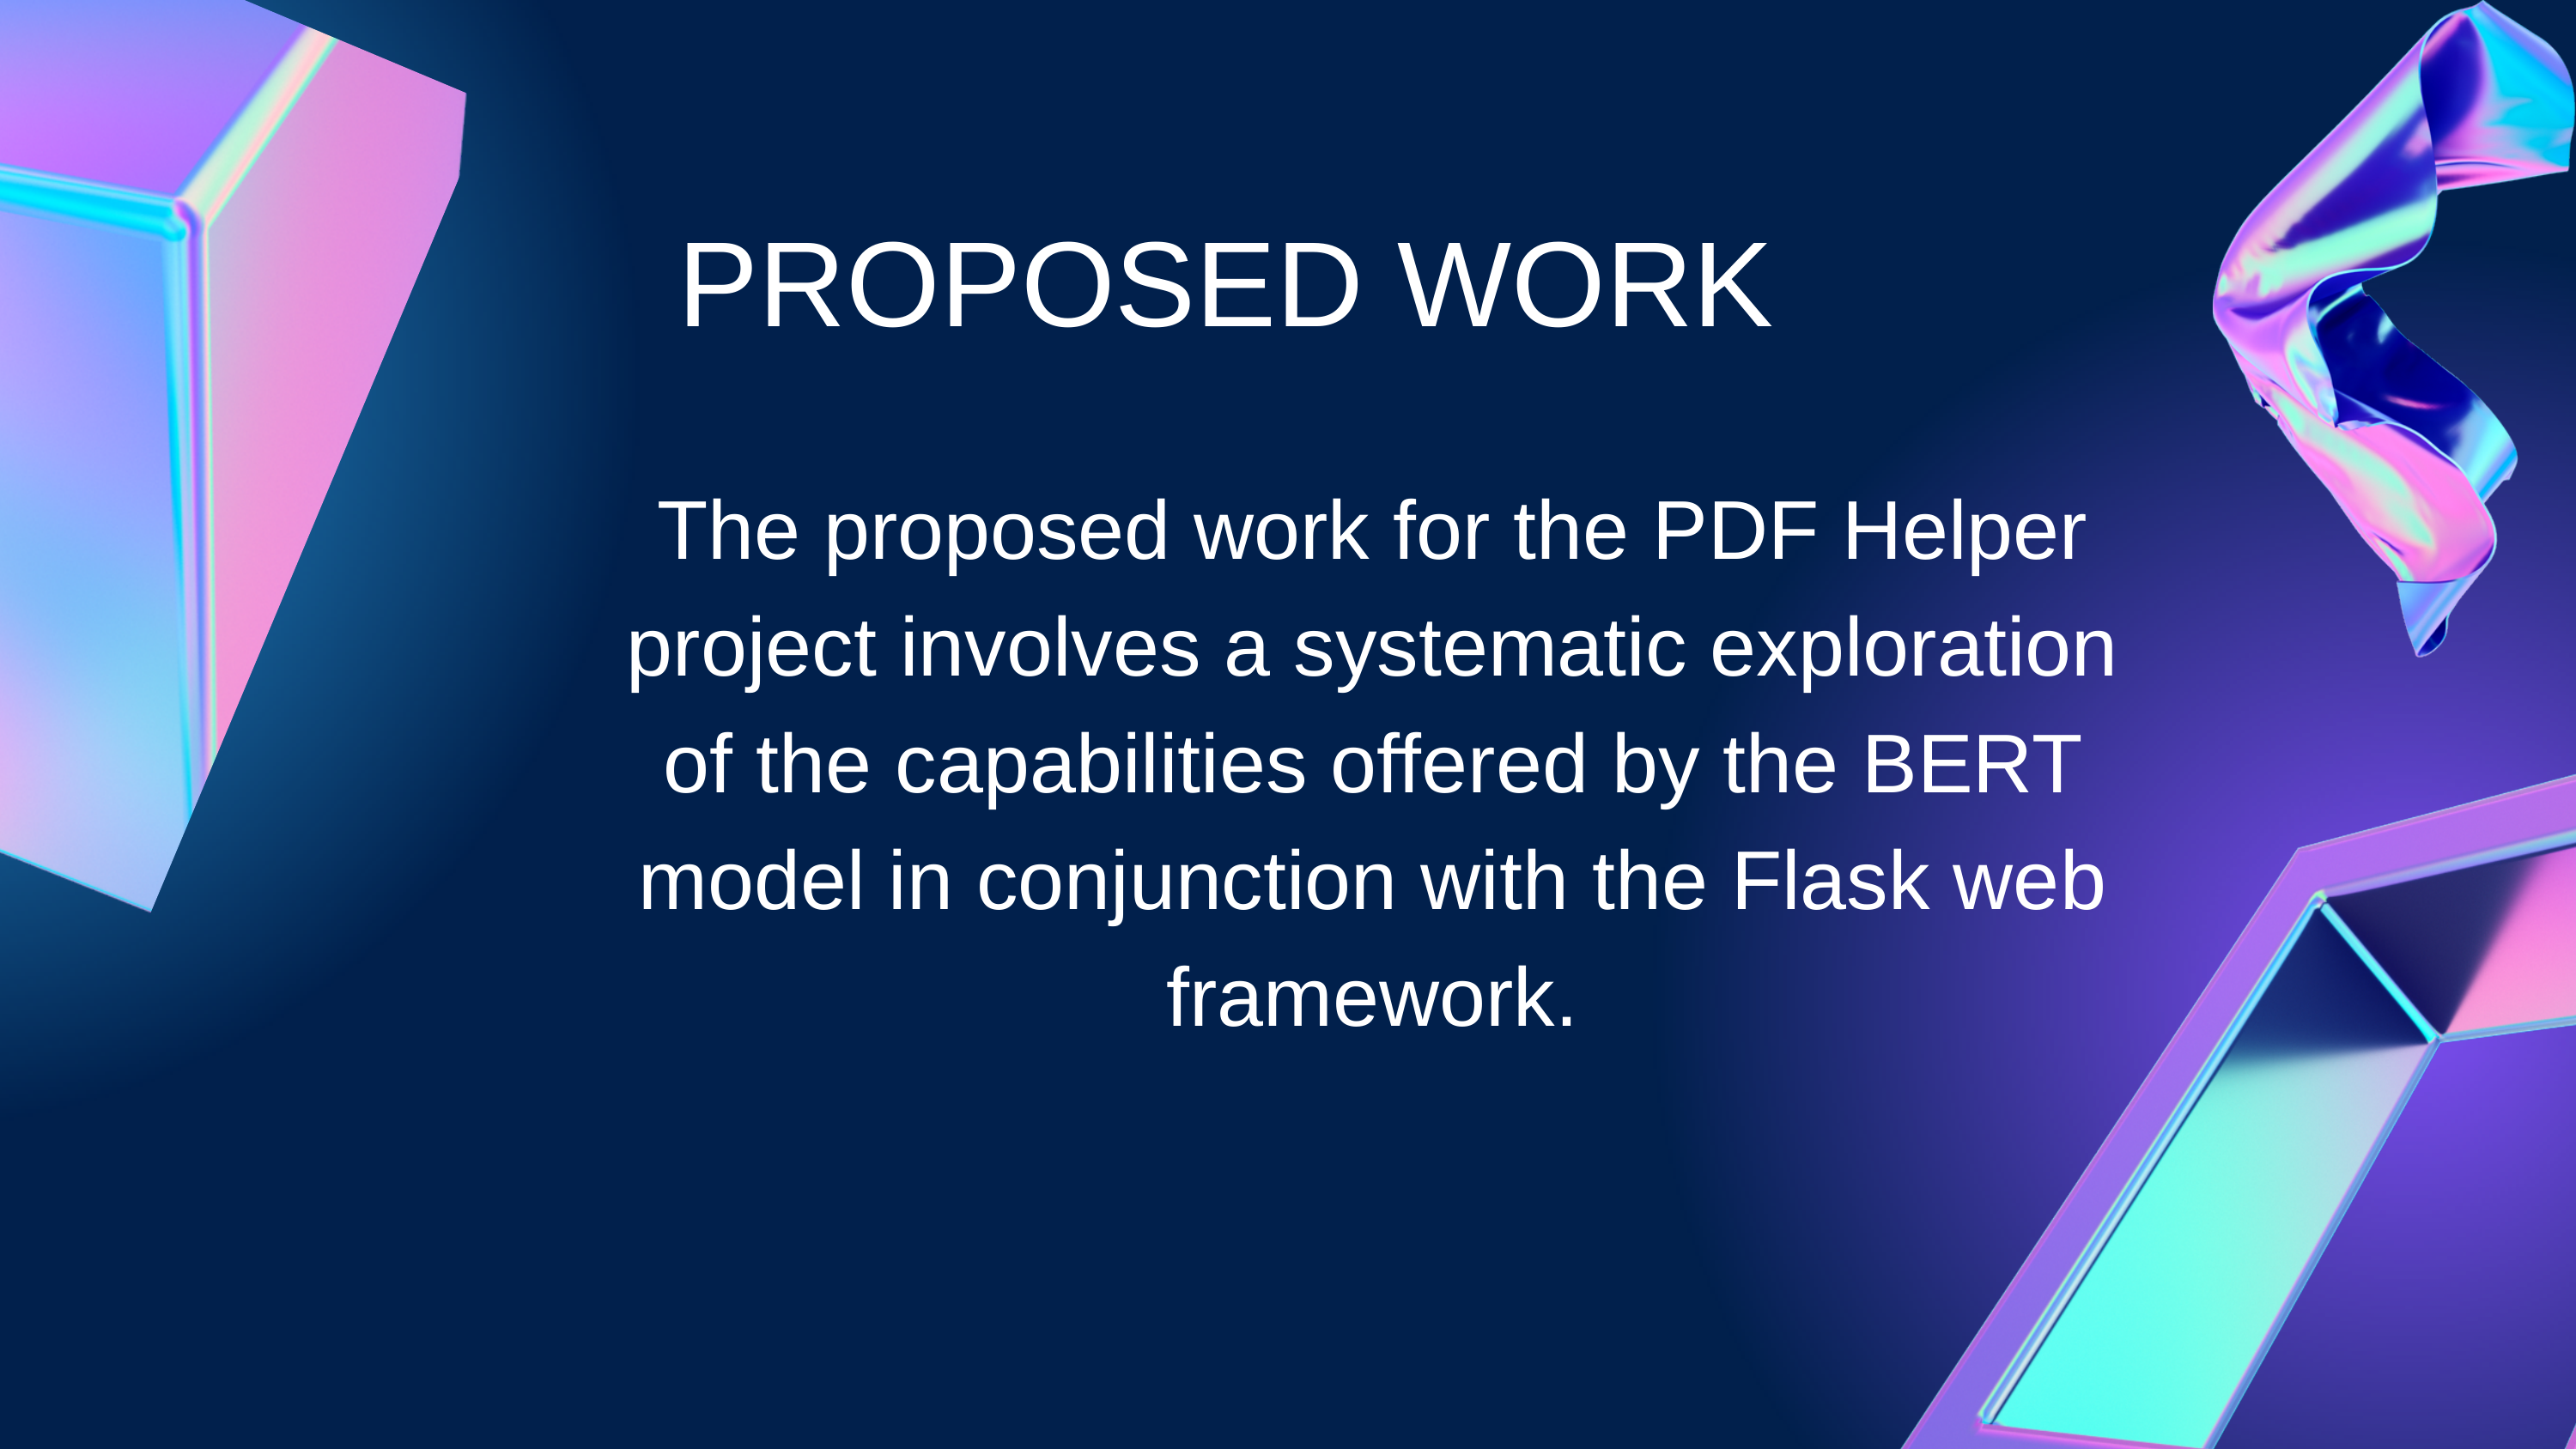

PROPOSED WORK
The proposed work for the PDF Helper project involves a systematic exploration of the capabilities offered by the BERT model in conjunction with the Flask web framework.